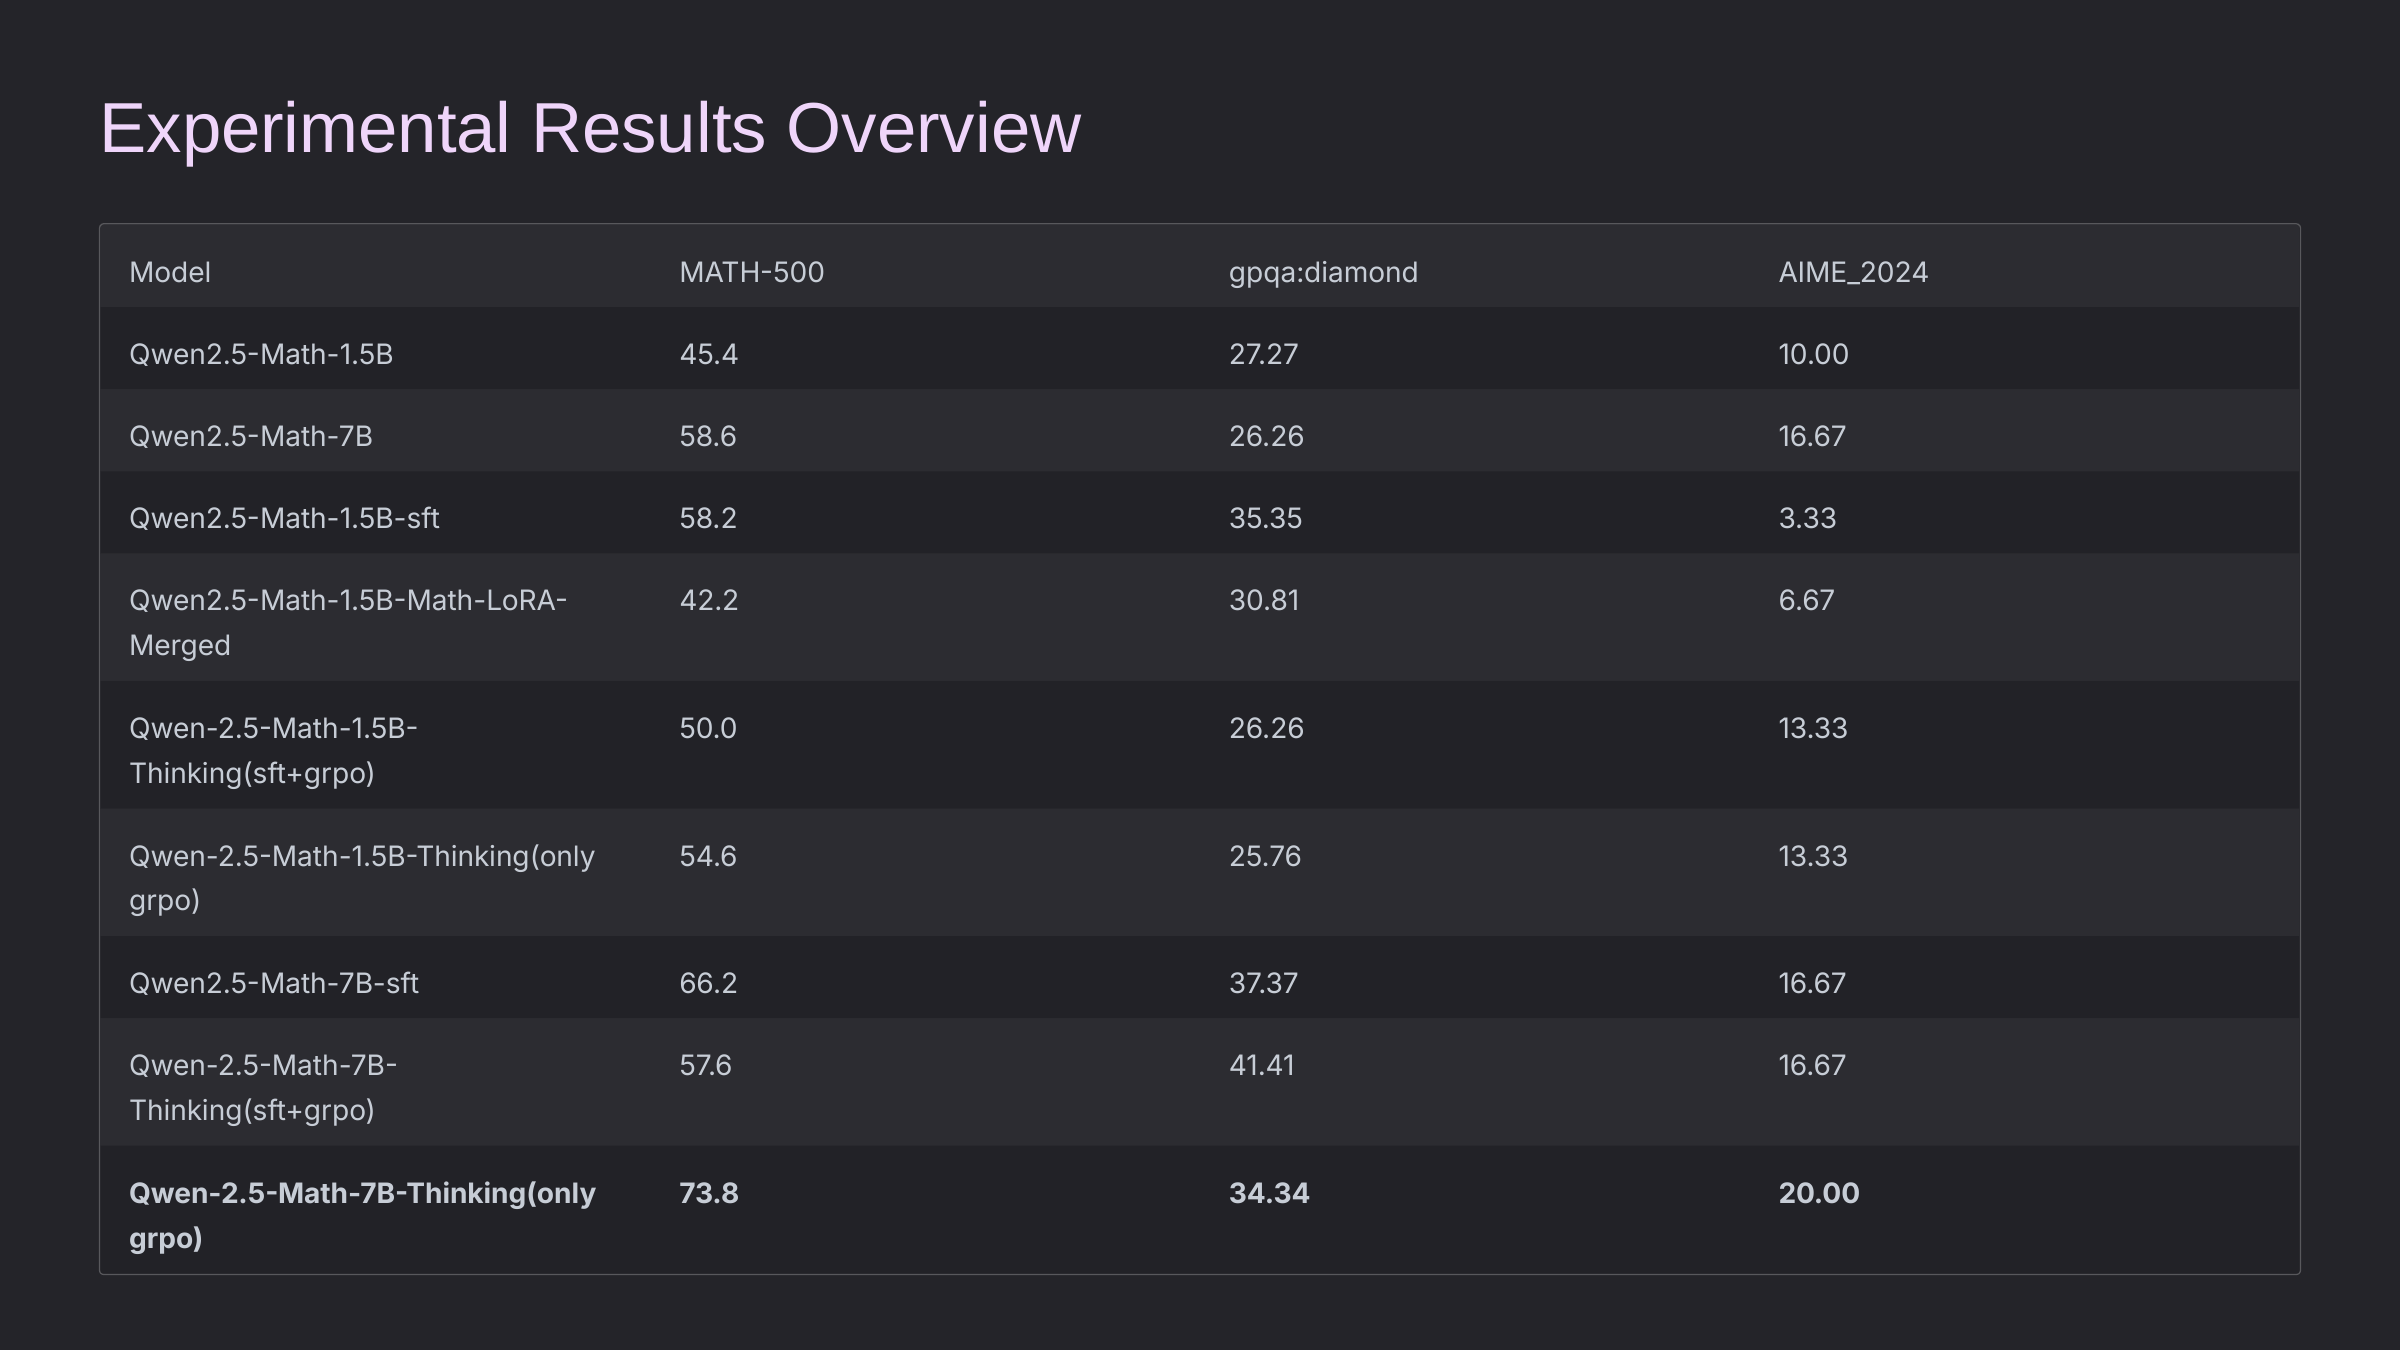

Experimental Results Overview

Model
MATH-500
gpqa:diamond
AIME_2024

Qwen2.5-Math-1.5B
45.4
27.27
10.00

Qwen2.5-Math-7B
58.6
26.26
16.67

Qwen2.5-Math-1.5B-sft
58.2
35.35
3.33

Qwen2.5-Math-1.5B-Math-LoRA-Merged
42.2
30.81
6.67

Qwen-2.5-Math-1.5B-Thinking(sft+grpo)
50.0
26.26
13.33

Qwen-2.5-Math-1.5B-Thinking(only grpo)
54.6
25.76
13.33

Qwen2.5-Math-7B-sft
66.2
37.37
16.67

Qwen-2.5-Math-7B-Thinking(sft+grpo)
57.6
41.41
16.67

Qwen-2.5-Math-7B-Thinking(only grpo)
73.8
34.34
20.00